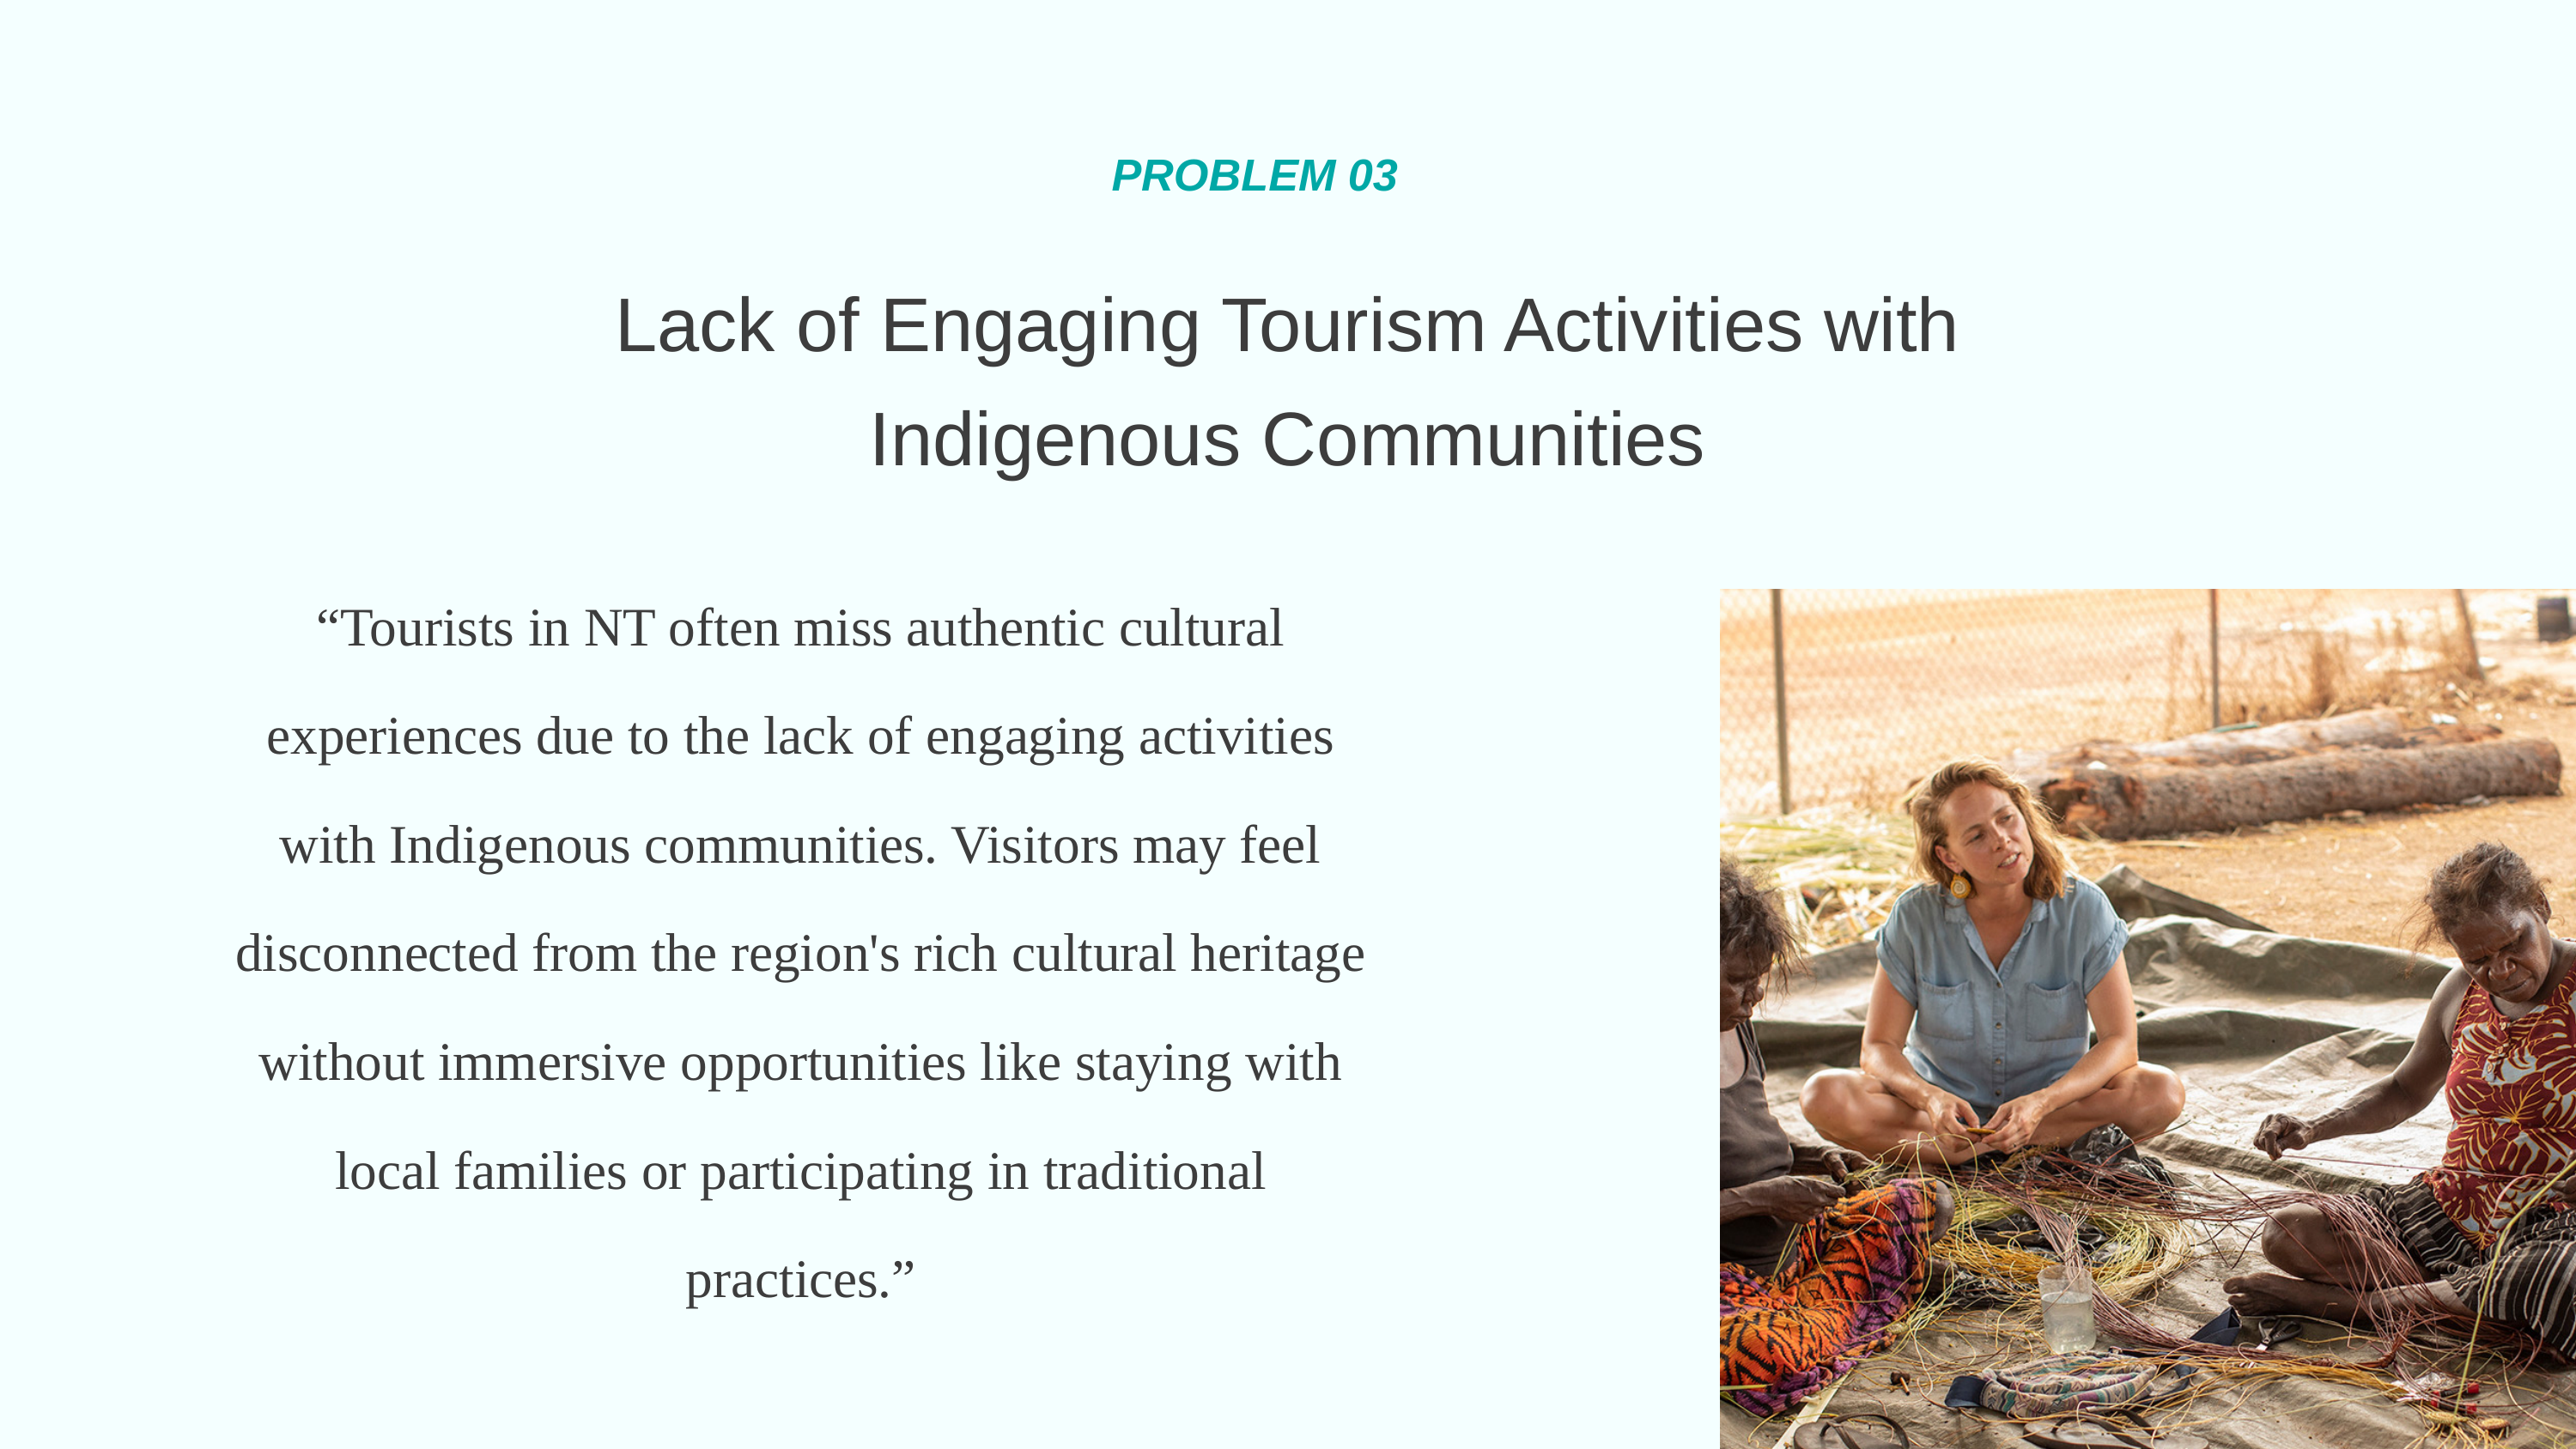

PROBLEM 03
Lack of Engaging Tourism Activities with Indigenous Communities
“Tourists in NT often miss authentic cultural experiences due to the lack of engaging activities with Indigenous communities. Visitors may feel disconnected from the region's rich cultural heritage without immersive opportunities like staying with local families or participating in traditional practices.”